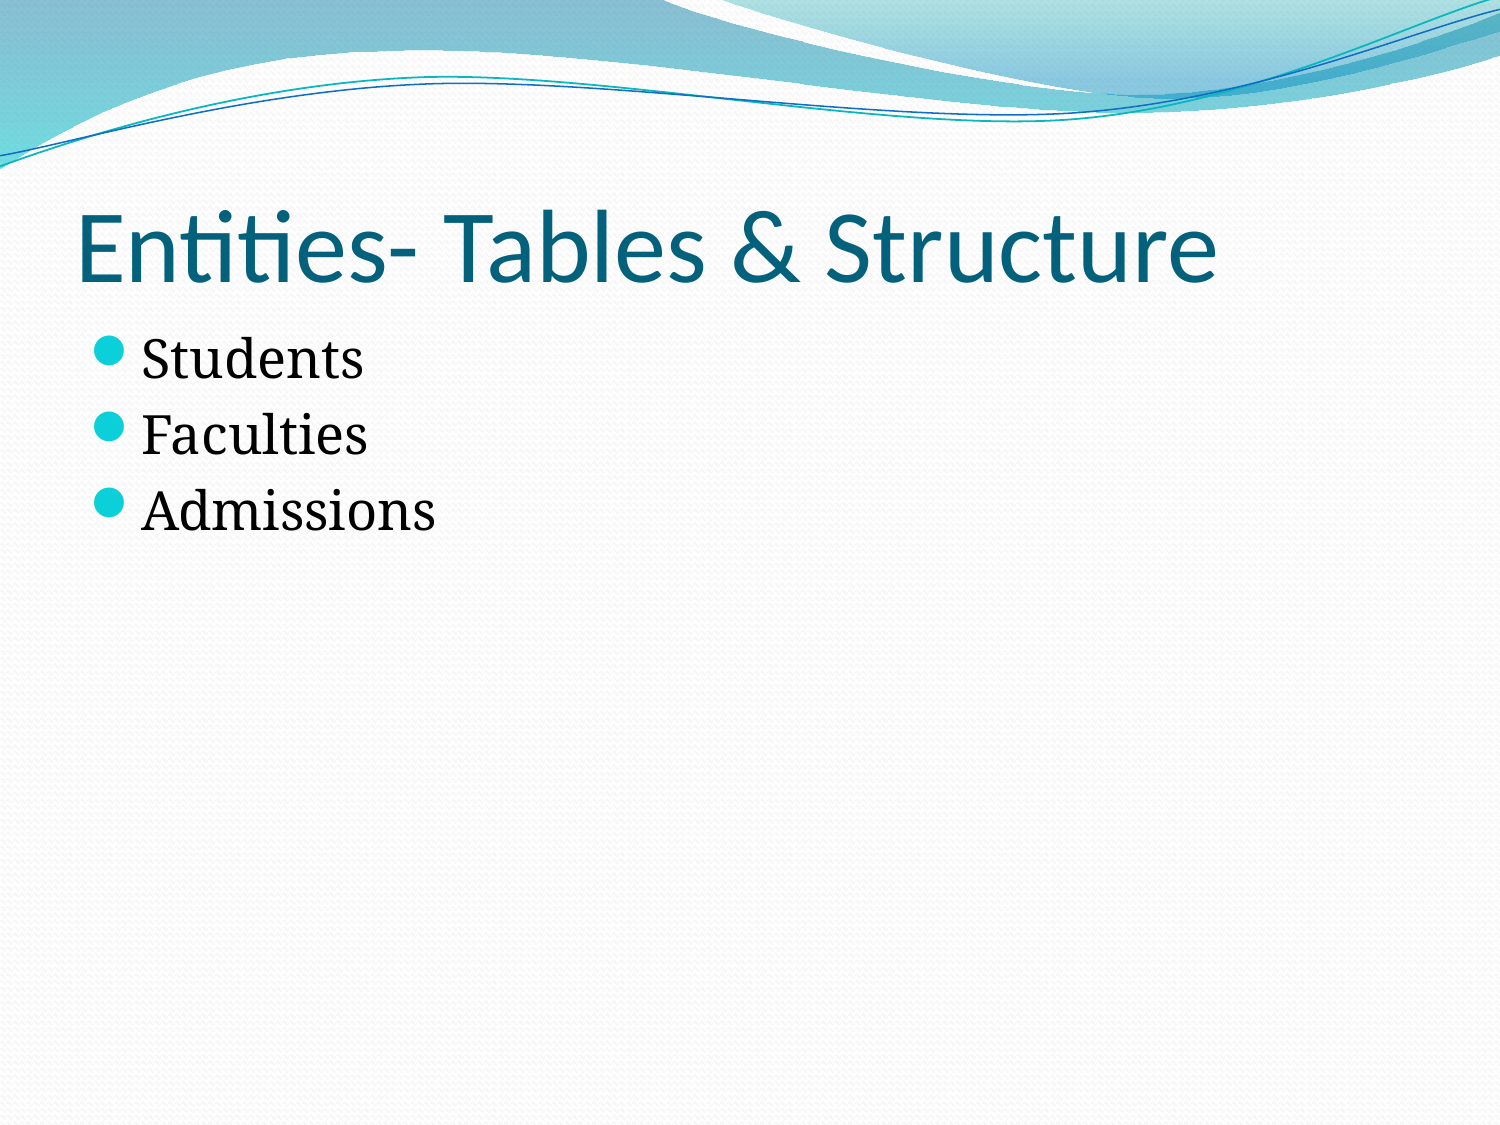

# Entities- Tables & Structure
Students
Faculties
Admissions